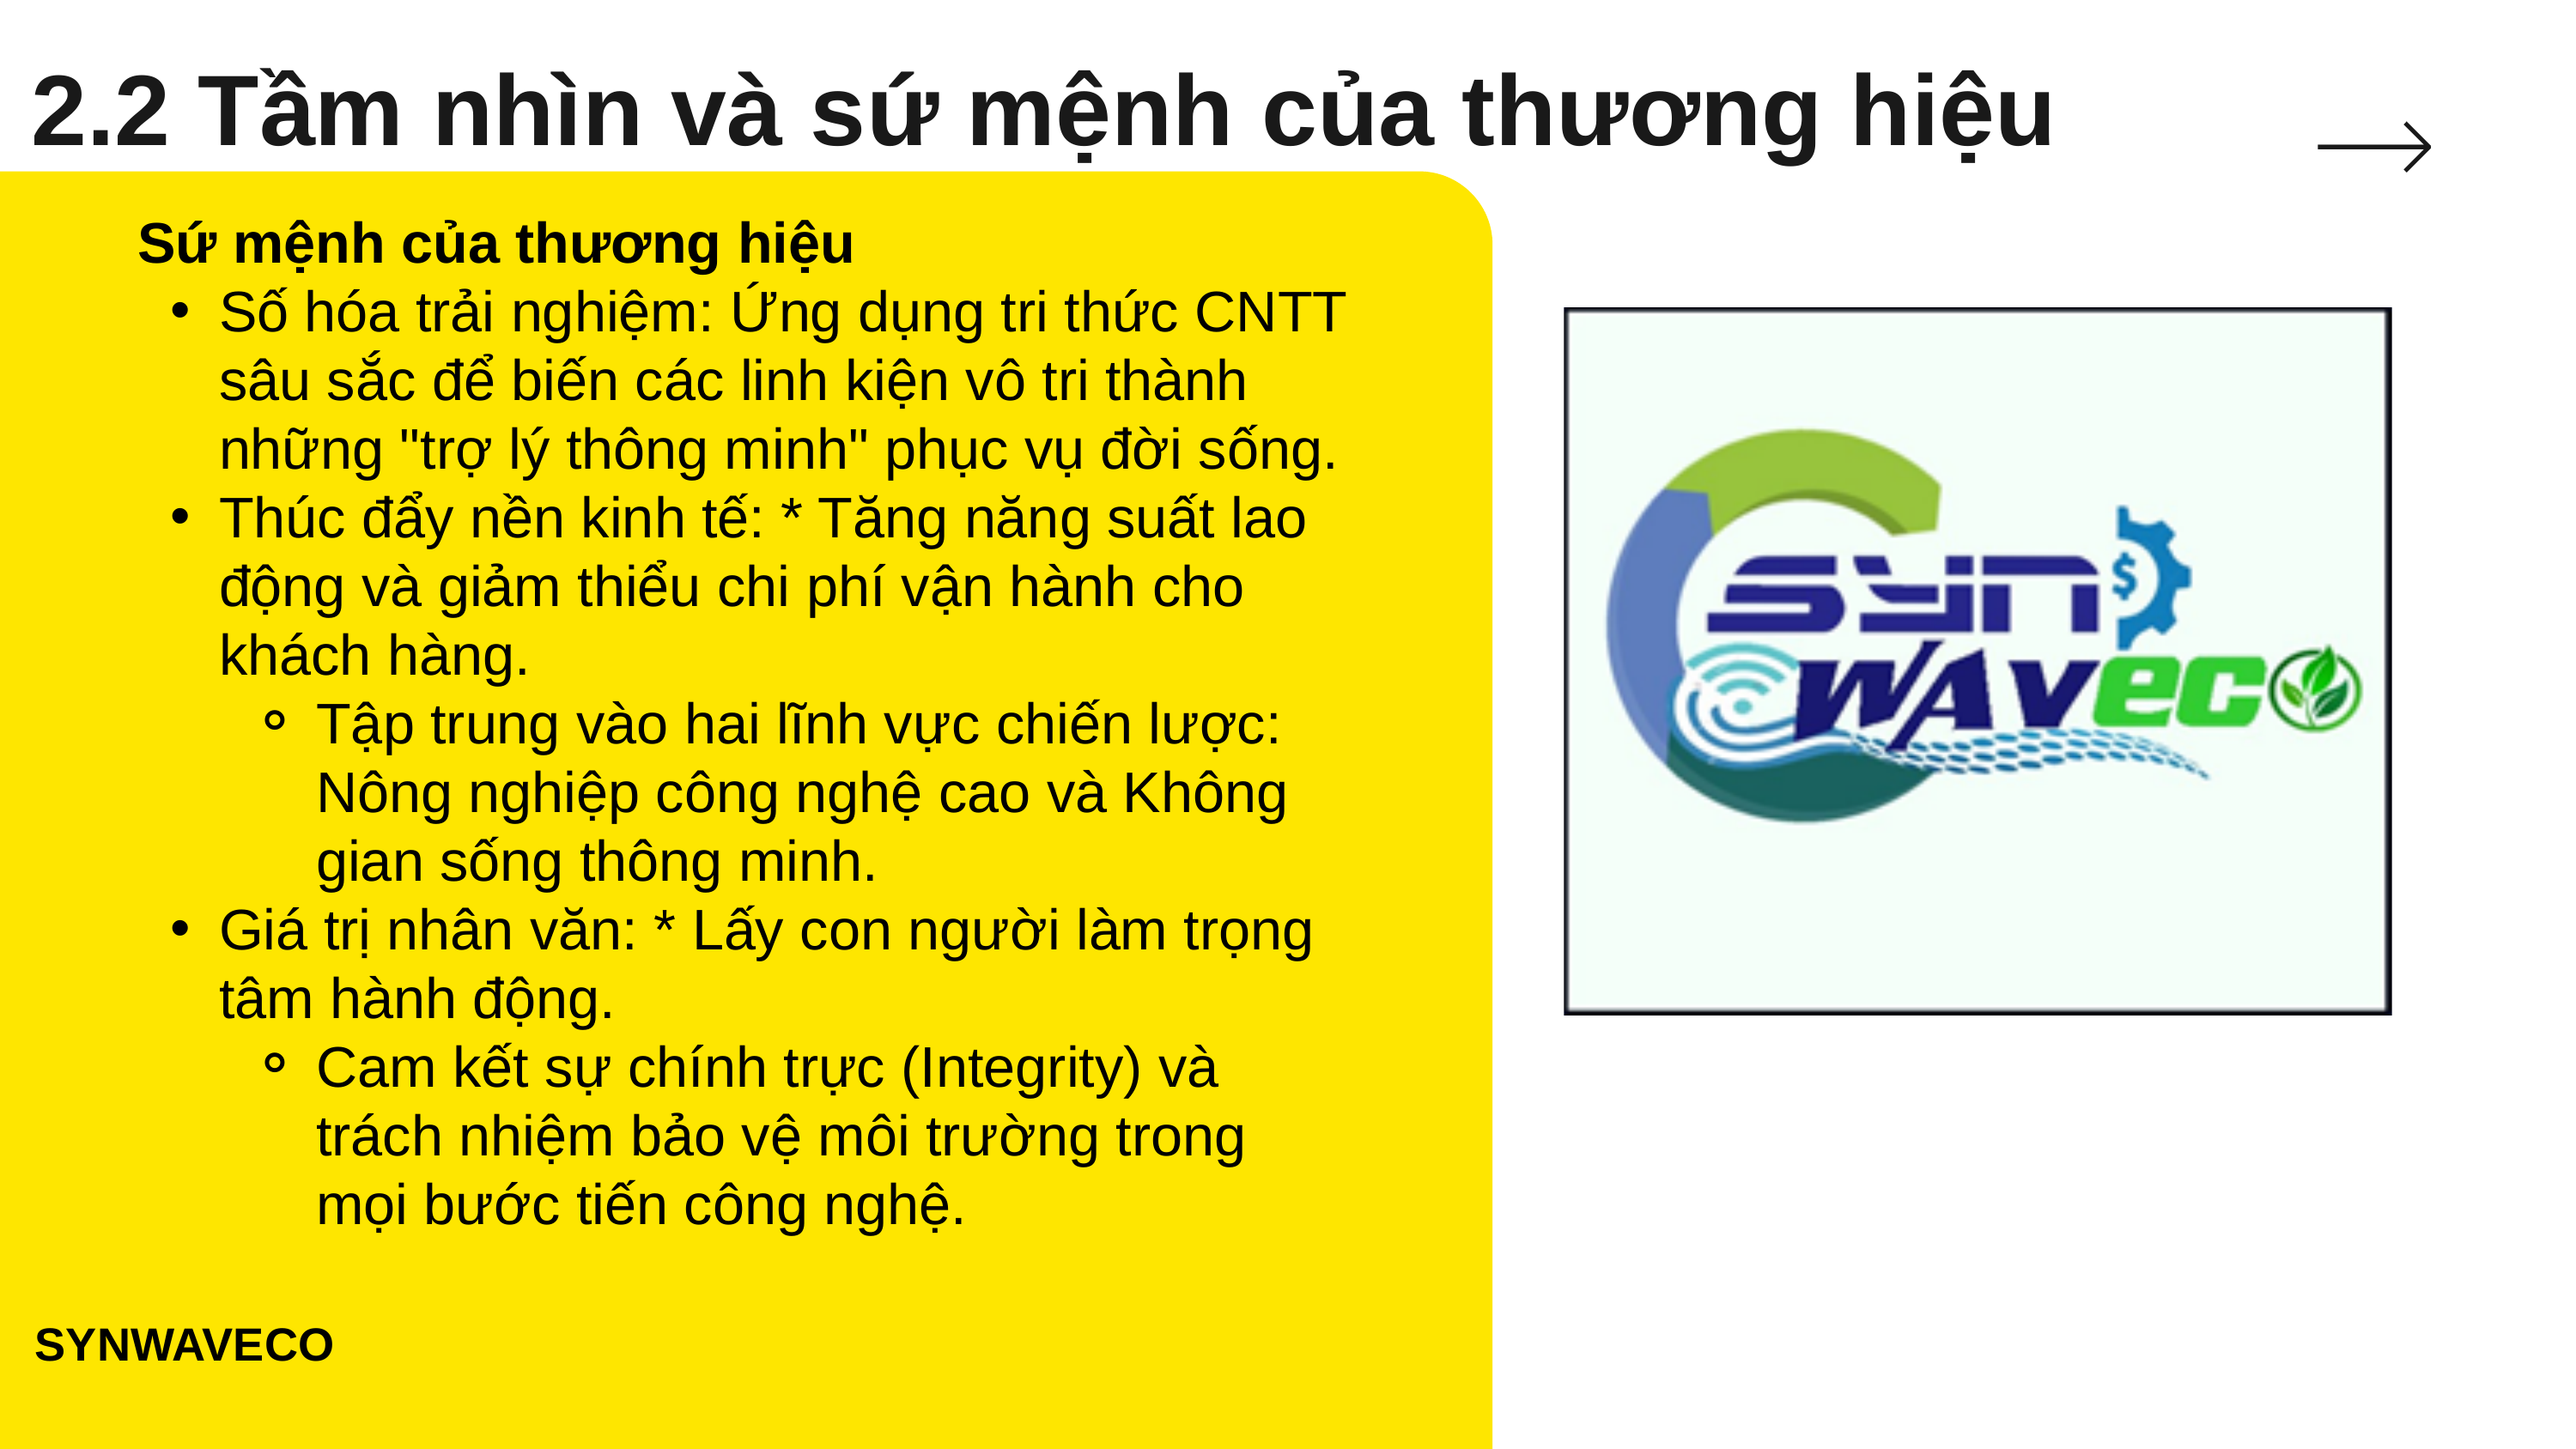

2.2 Tầm nhìn và sứ mệnh của thương hiệu

 Sứ mệnh của thương hiệu
Số hóa trải nghiệm: Ứng dụng tri thức CNTT sâu sắc để biến các linh kiện vô tri thành những "trợ lý thông minh" phục vụ đời sống.
Thúc đẩy nền kinh tế: * Tăng năng suất lao động và giảm thiểu chi phí vận hành cho khách hàng.
Tập trung vào hai lĩnh vực chiến lược: Nông nghiệp công nghệ cao và Không gian sống thông minh.
Giá trị nhân văn: * Lấy con người làm trọng tâm hành động.
Cam kết sự chính trực (Integrity) và trách nhiệm bảo vệ môi trường trong mọi bước tiến công nghệ.

Thuyết trình phục vụ nhiều mục đích nên  là một công cụ hữu hiệu trong thuyết phục và giảng dạy.
SYNWAVECO